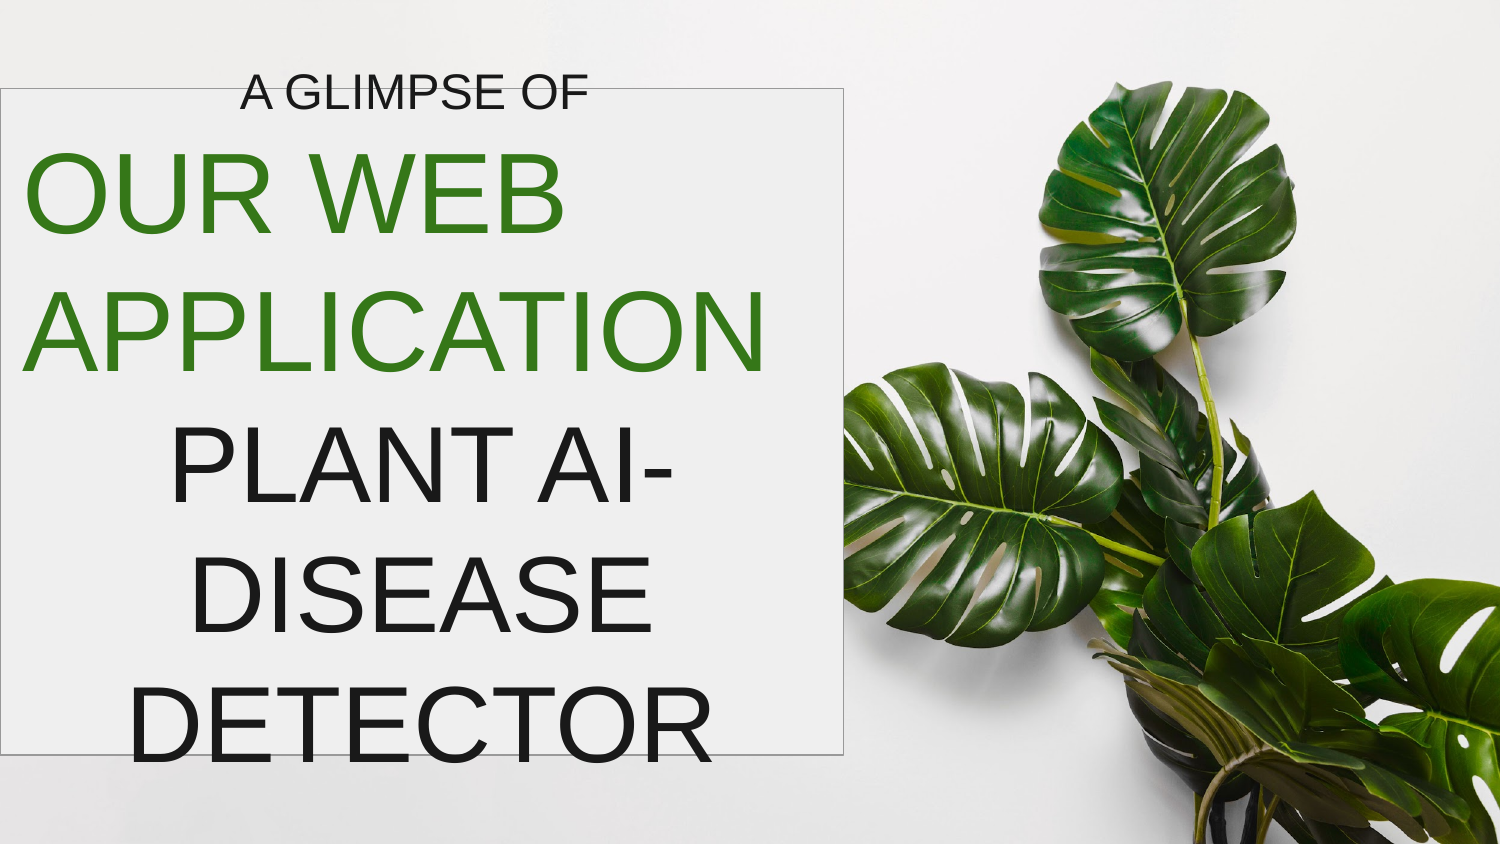

# A GLIMPSE OF
OUR WEB APPLICATION
PLANT AI-DISEASE DETECTOR